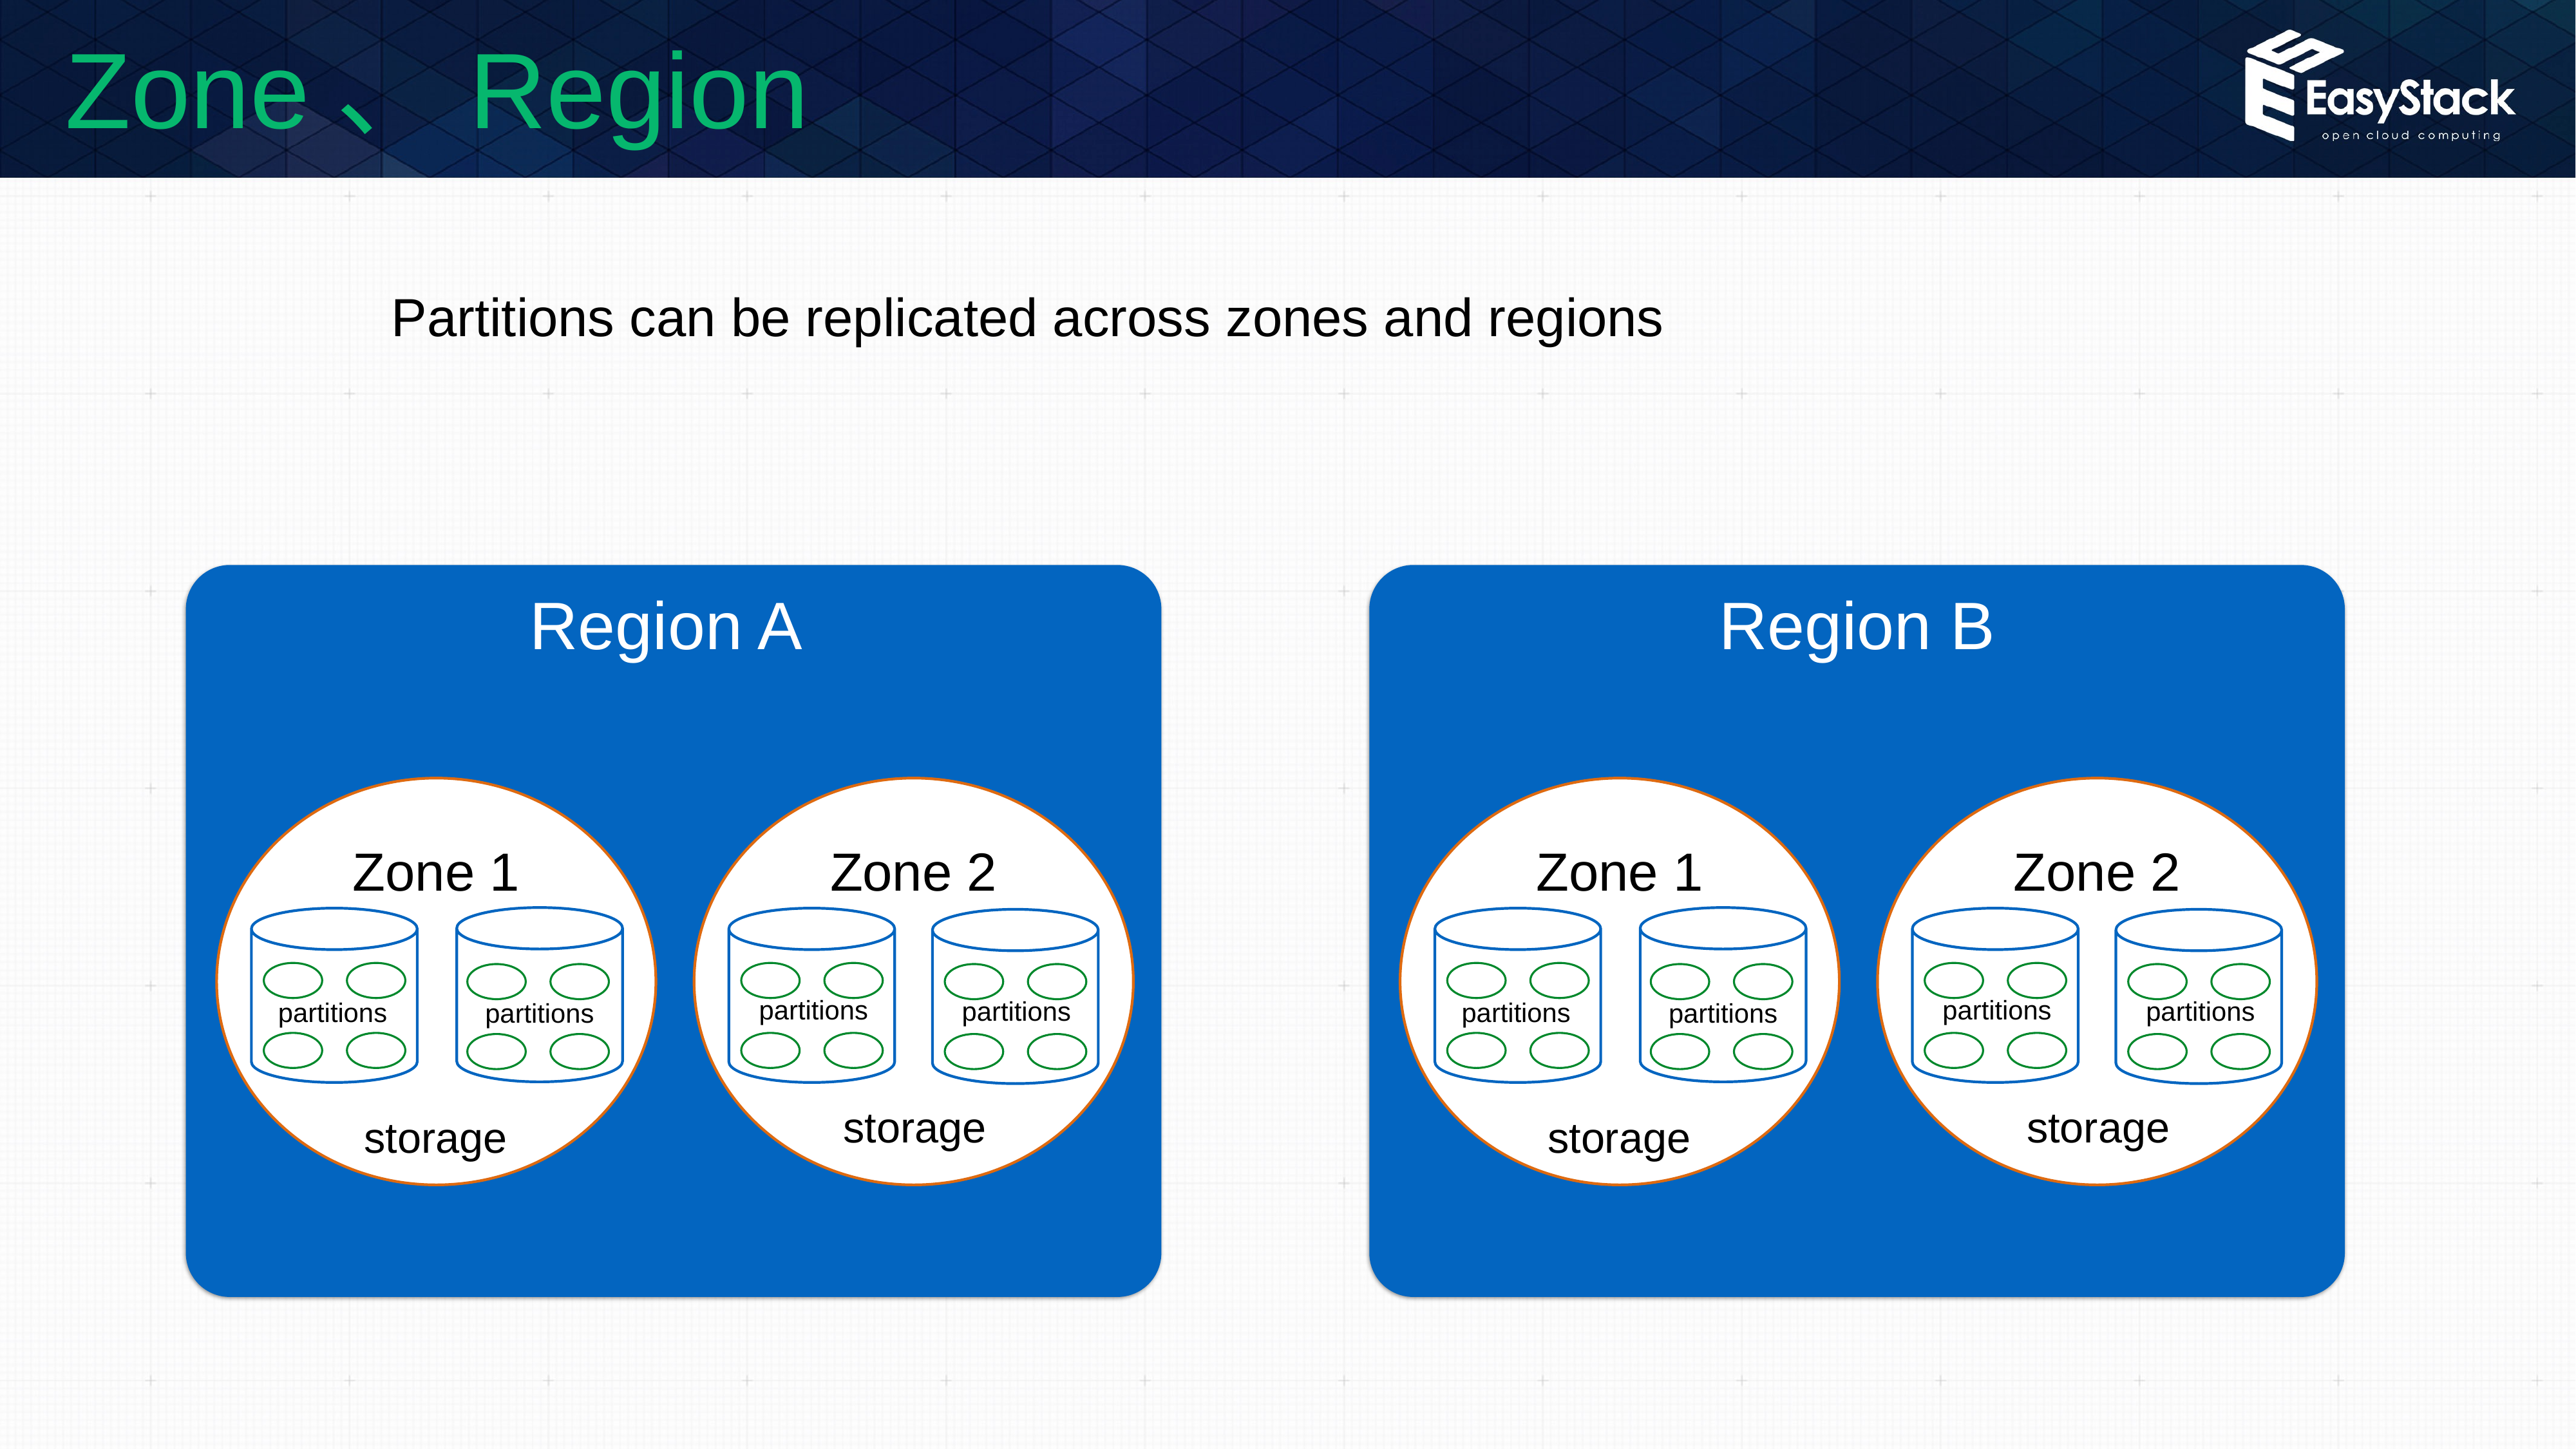

# Zone、Region
Partitions can be replicated across zones and regions
Region A
Zone 1

partitions

partitions

storage
Zone 2

partitions

storage
Region B
Zone 1

partitions

partitions

storage
Zone 2

partitions

storage
partitions
partitions